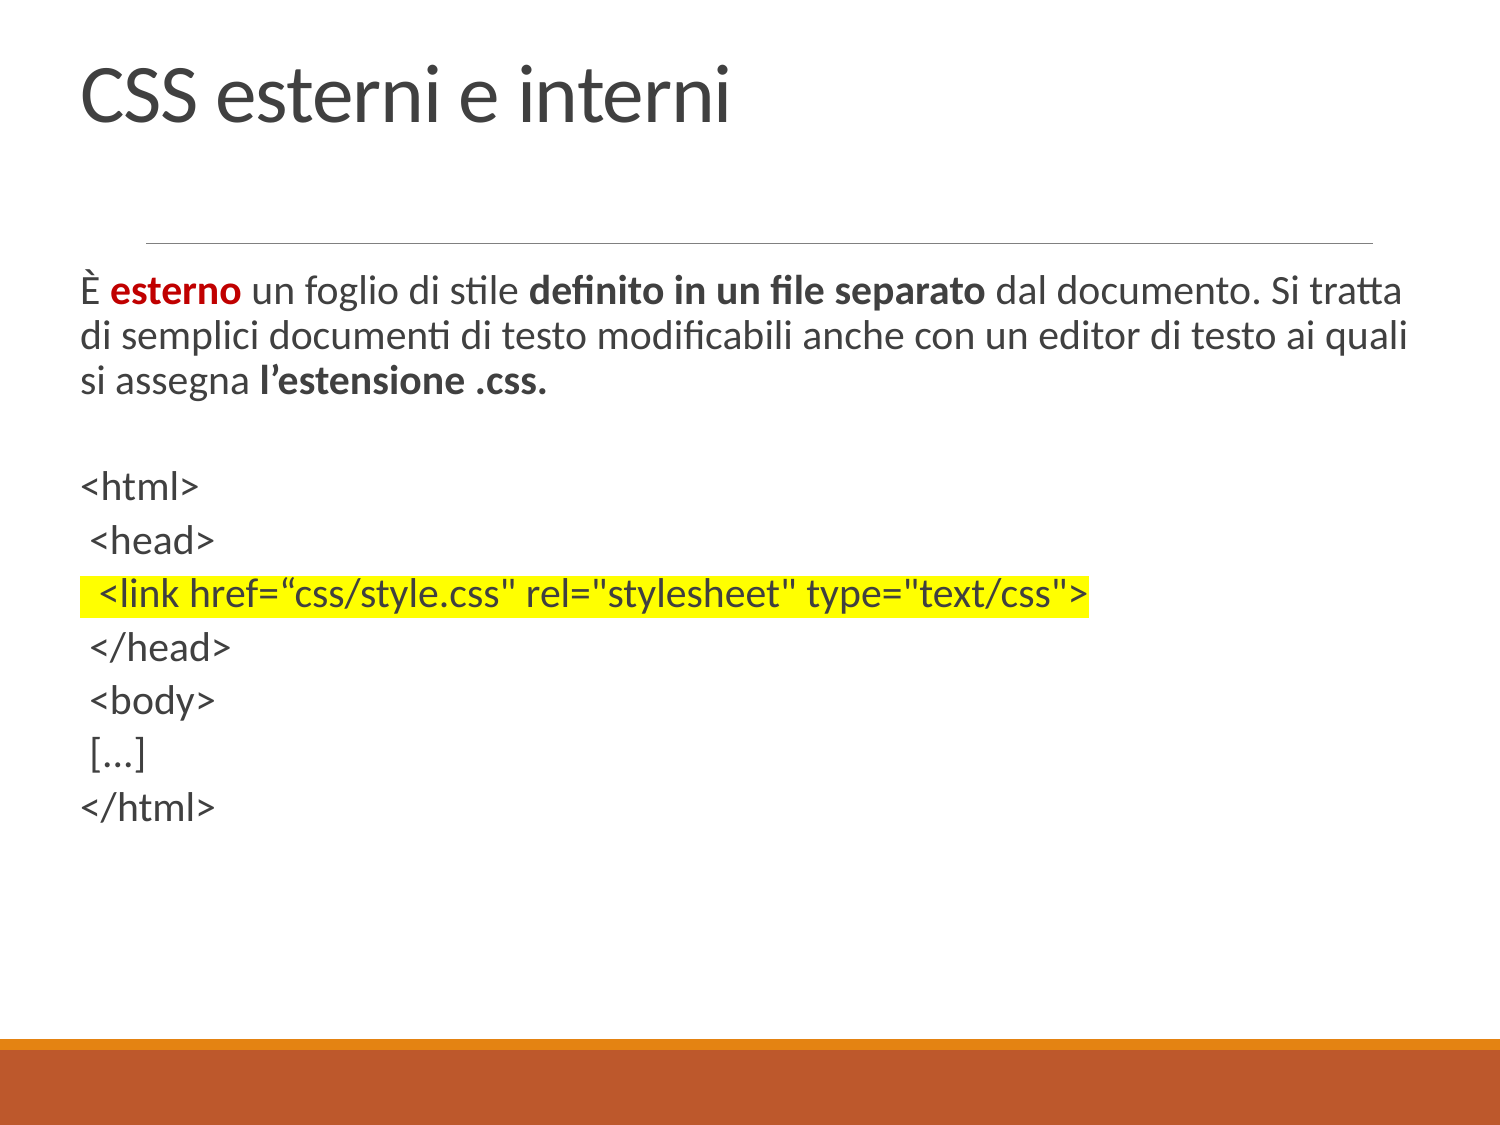

# CSS esterni e interni
È esterno un foglio di stile definito in un file separato dal documento. Si tratta di semplici documenti di testo modificabili anche con un editor di testo ai quali si assegna l’estensione .css.

<html>
 <head>
  <link href=“css/style.css" rel="stylesheet" type="text/css">
 </head>
 <body>
 [...]
</html>